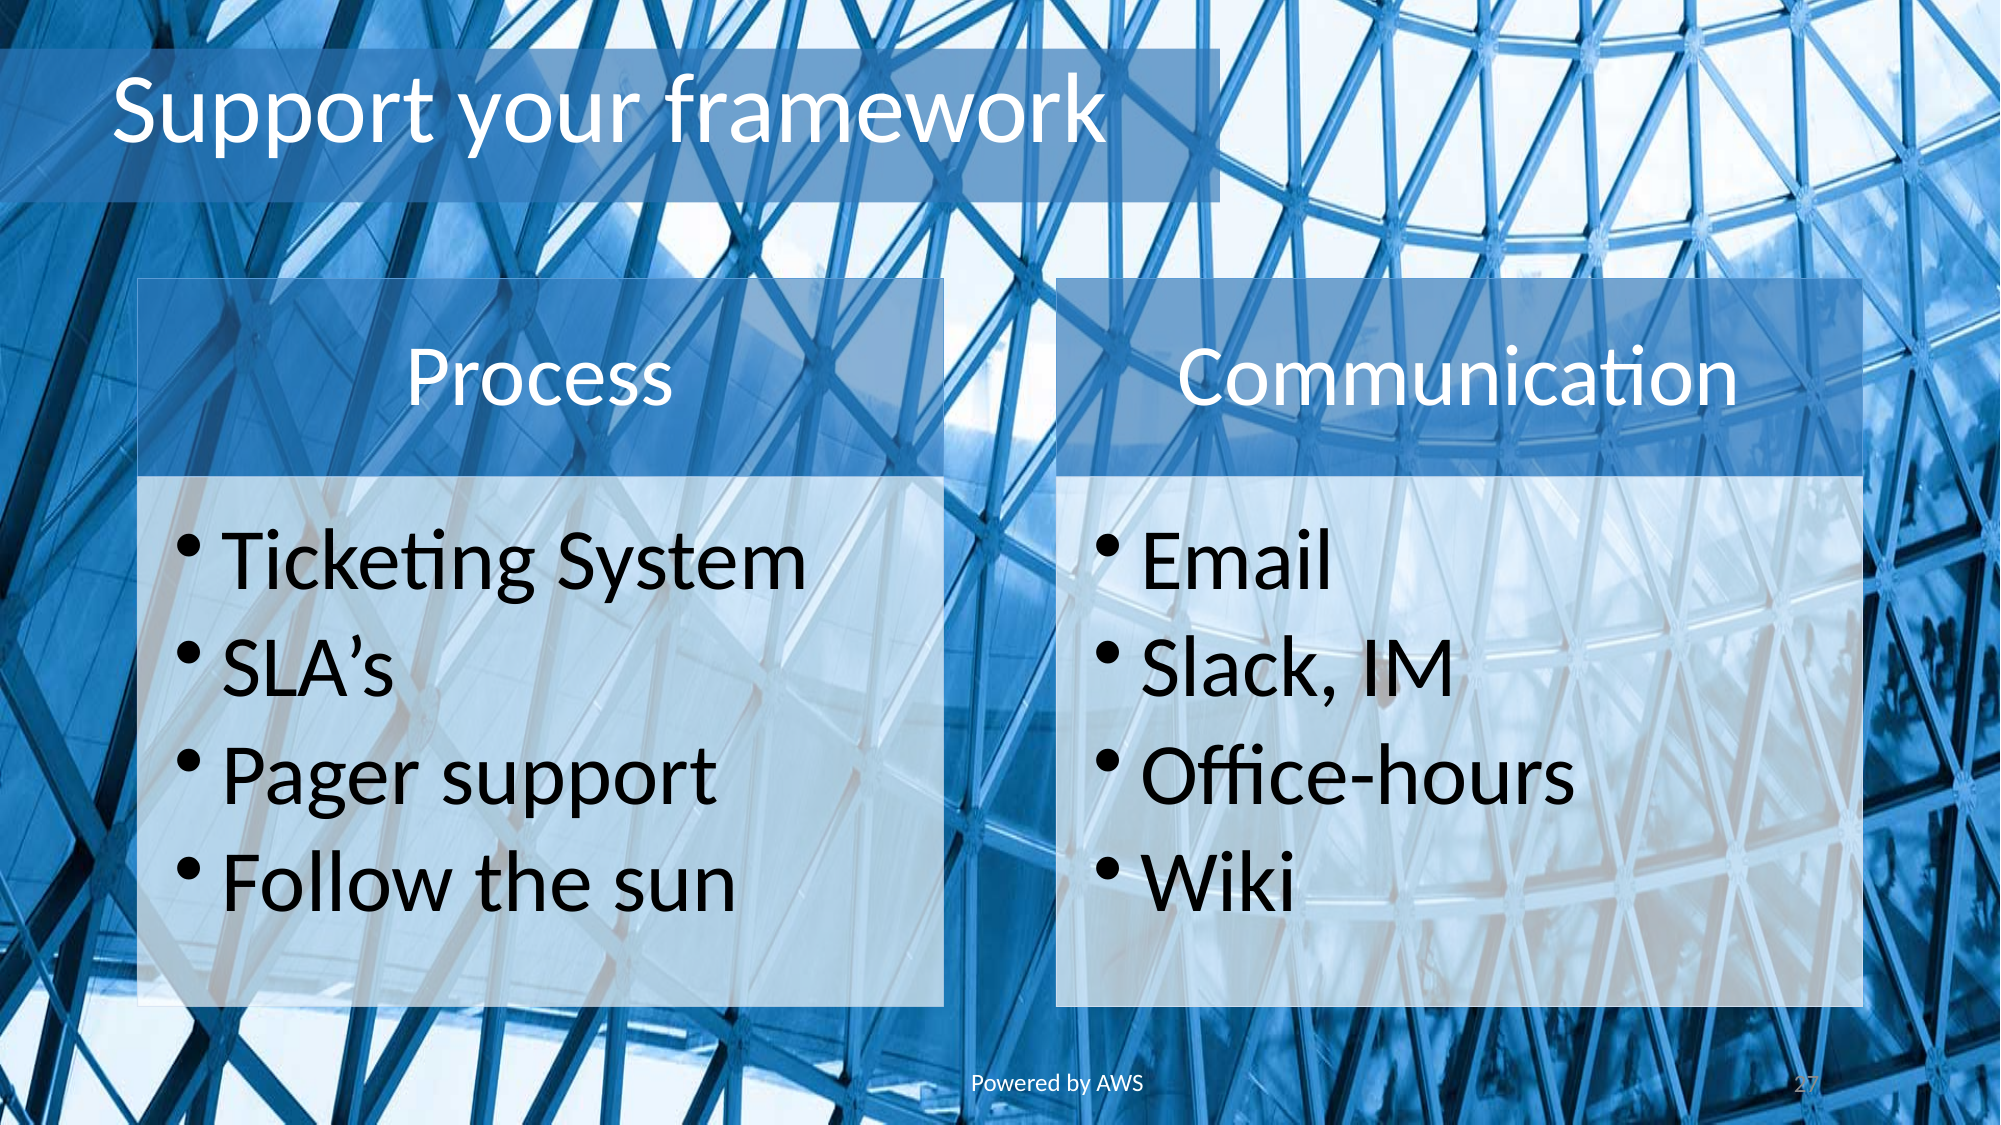

Support your framework
Process
Ticketing System
SLA’s
Pager support
Follow the sun
Communication
Email
Slack, IM
Office-hours
Wiki

27
Powered by AWS